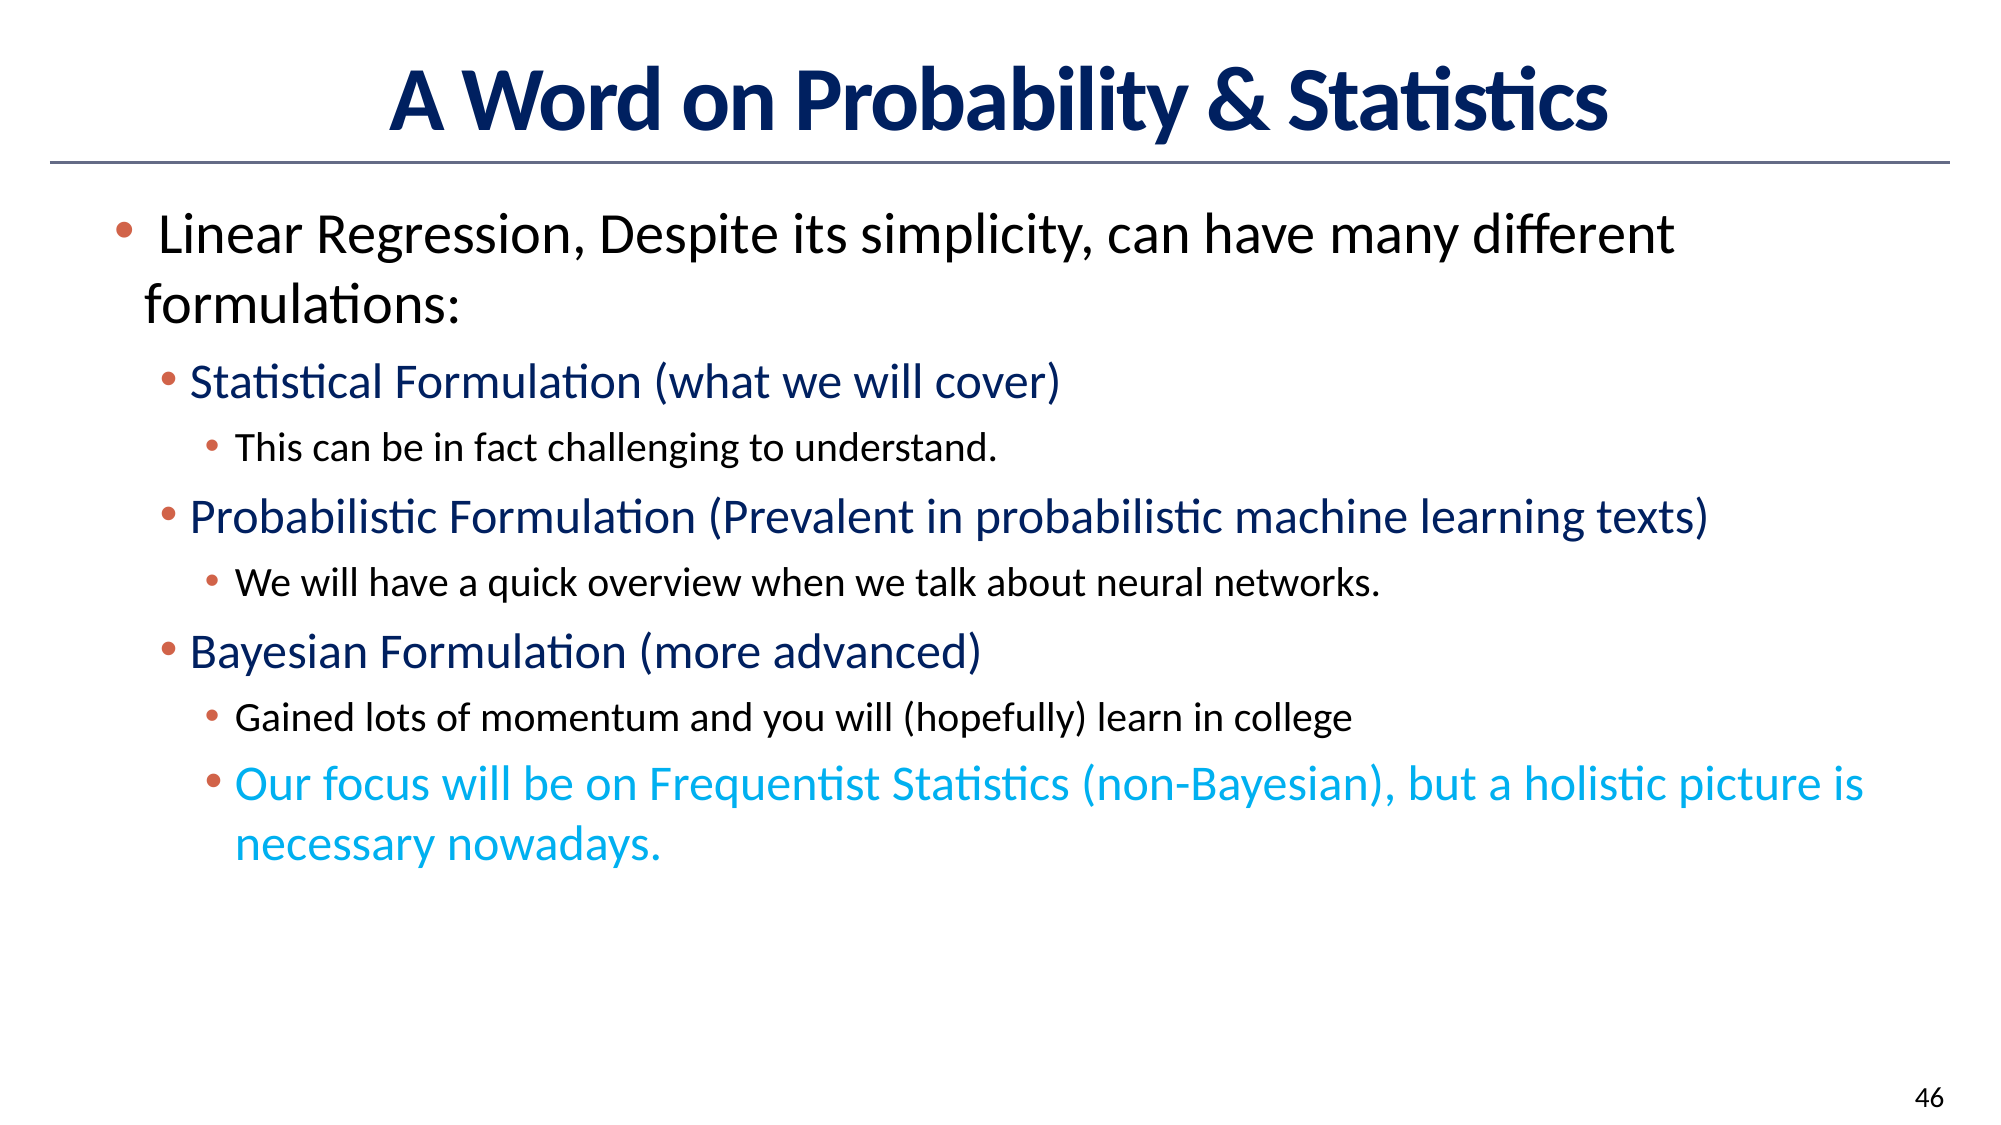

# A Word on Probability & Statistics
 Linear Regression, Despite its simplicity, can have many different formulations:
Statistical Formulation (what we will cover)
This can be in fact challenging to understand.
Probabilistic Formulation (Prevalent in probabilistic machine learning texts)
We will have a quick overview when we talk about neural networks.
Bayesian Formulation (more advanced)
Gained lots of momentum and you will (hopefully) learn in college
Our focus will be on Frequentist Statistics (non-Bayesian), but a holistic picture is necessary nowadays.

46